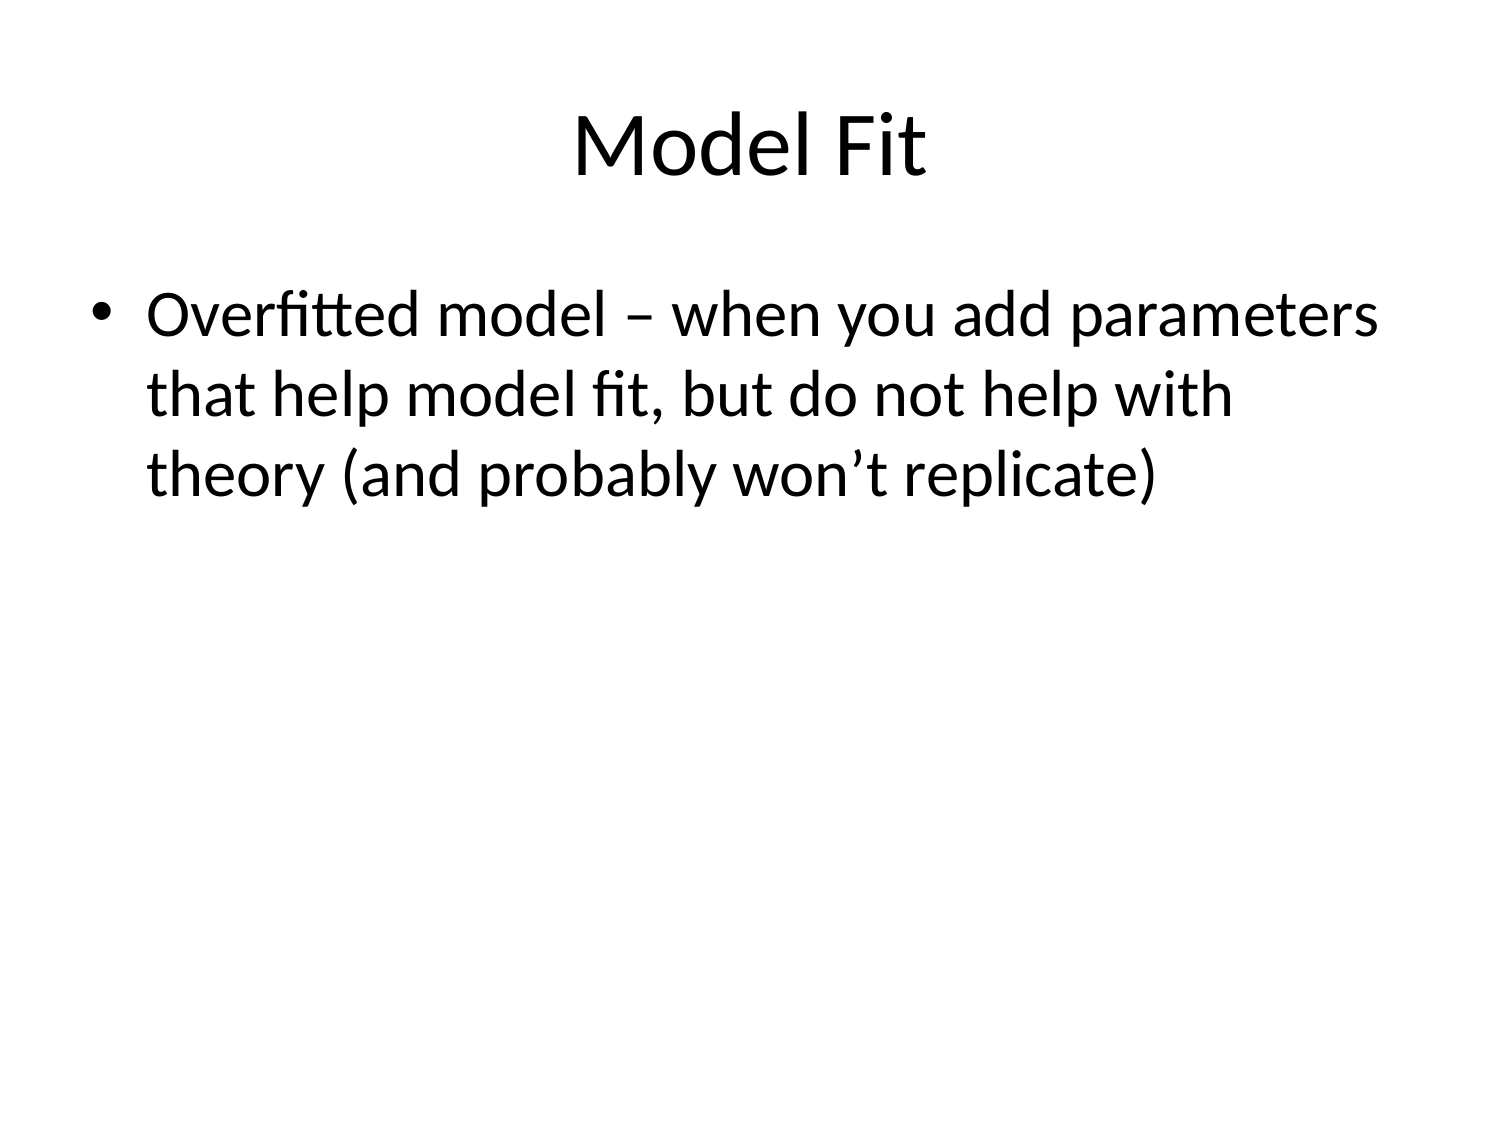

# Model Fit
Overfitted model – when you add parameters that help model fit, but do not help with theory (and probably won’t replicate)